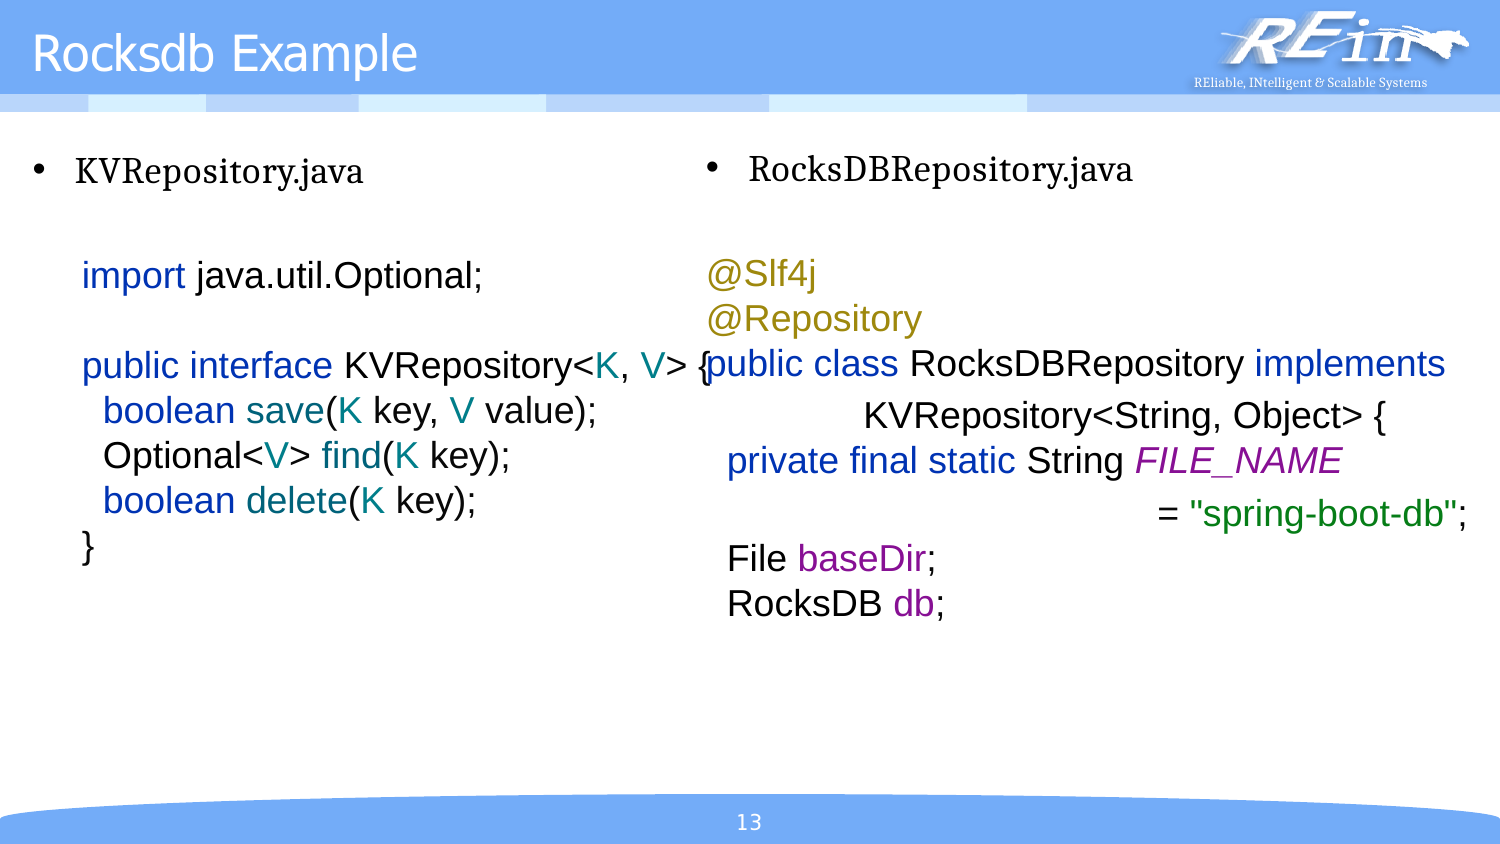

# Rocksdb Example
RocksDBRepository.java

@Slf4j
@Repository
public class RocksDBRepository implements
               KVRepository<String, Object> {
  private final static String FILE_NAME
                                           = "spring-boot-db";
  File baseDir;
  RocksDB db;
KVRepository.java

import java.util.Optional;
public interface KVRepository<K, V> {
  boolean save(K key, V value);
  Optional<V> find(K key);
  boolean delete(K key);
}

13